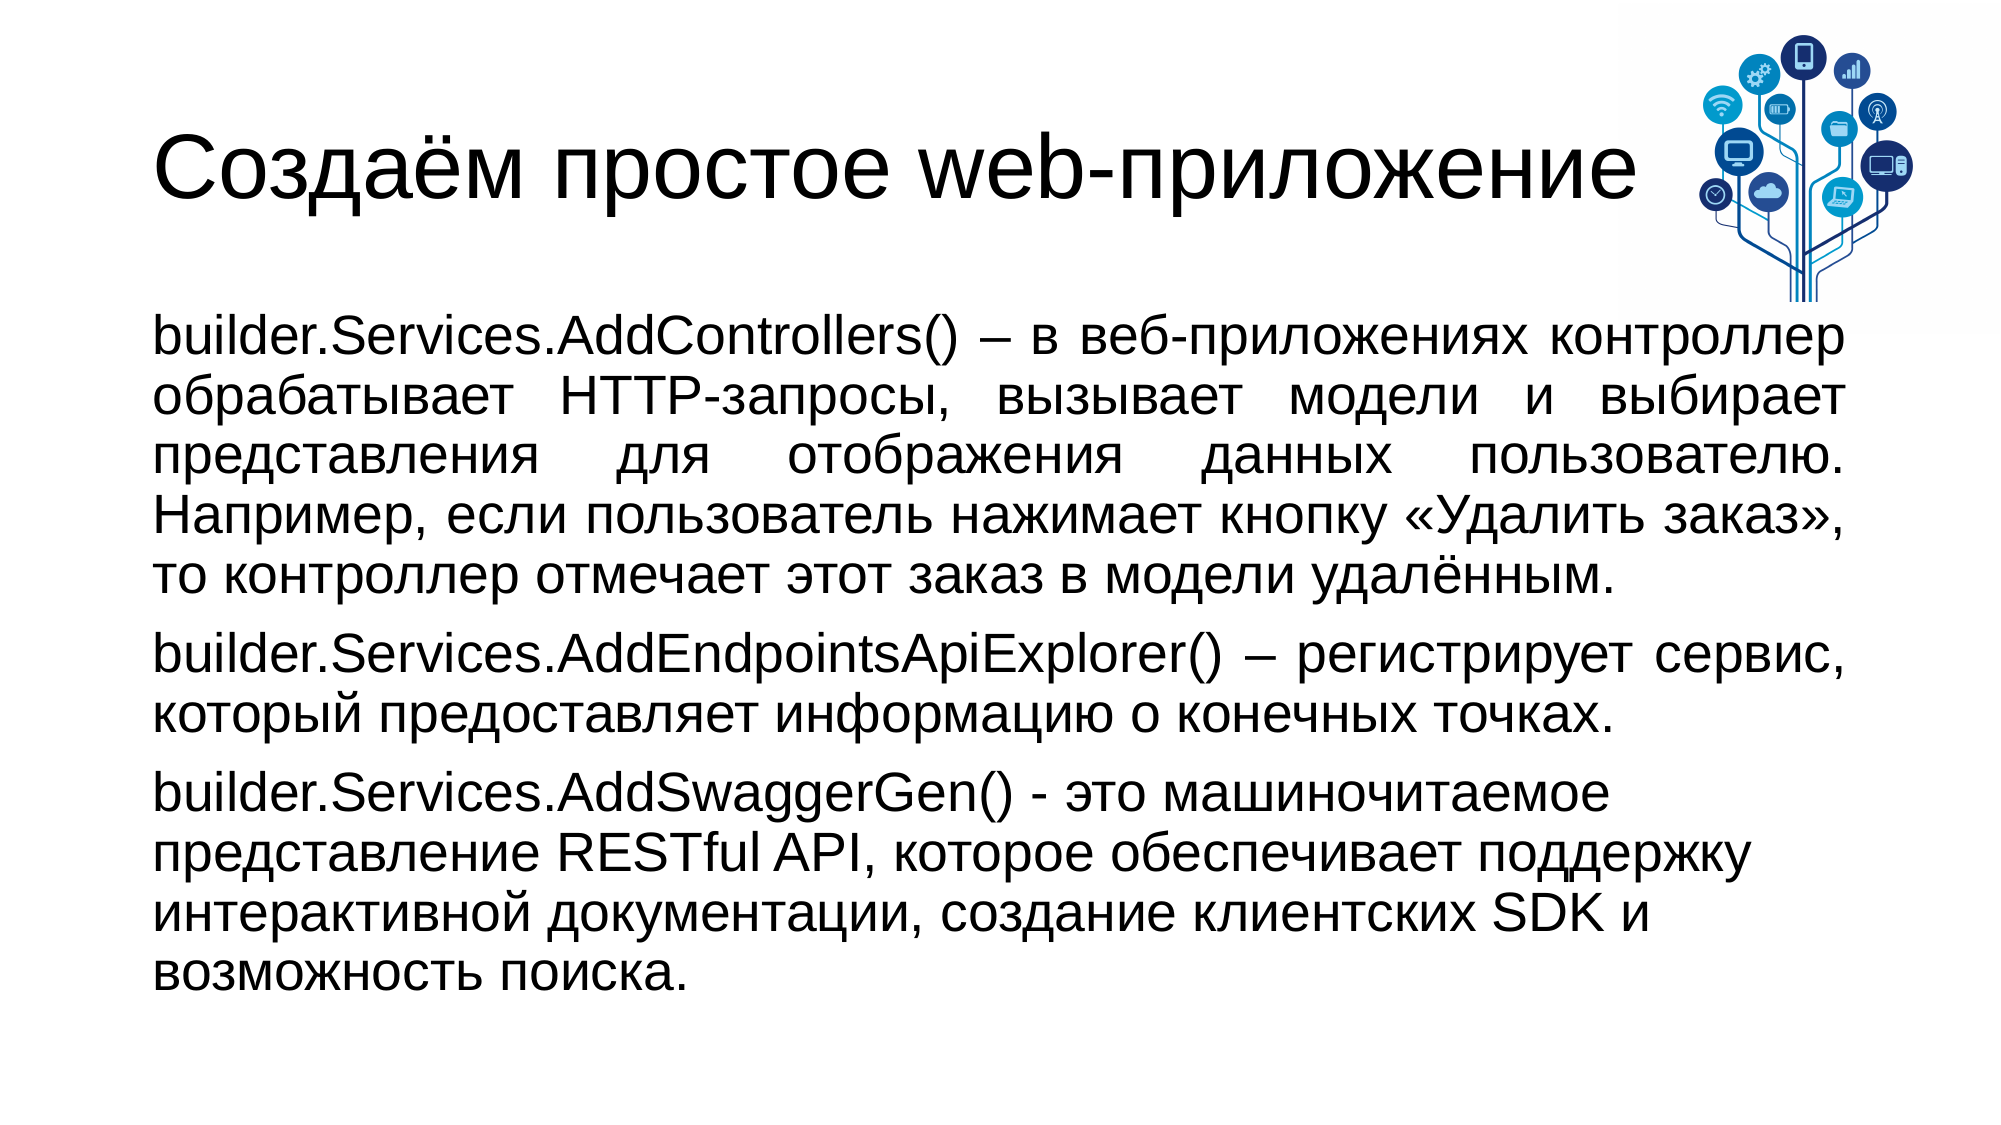

# Создаём простое web-приложение
builder.Services.AddControllers() – в веб-приложениях контроллер обрабатывает HTTP-запросы, вызывает модели и выбирает представления для отображения данных пользователю. Например, если пользователь нажимает кнопку «Удалить заказ», то контроллер отмечает этот заказ в модели удалённым.
builder.Services.AddEndpointsApiExplorer() – регистрирует сервис, который предоставляет информацию о конечных точках.
builder.Services.AddSwaggerGen() - это машиночитаемое представление RESTful API, которое обеспечивает поддержку интерактивной документации, создание клиентских SDK и возможность поиска.